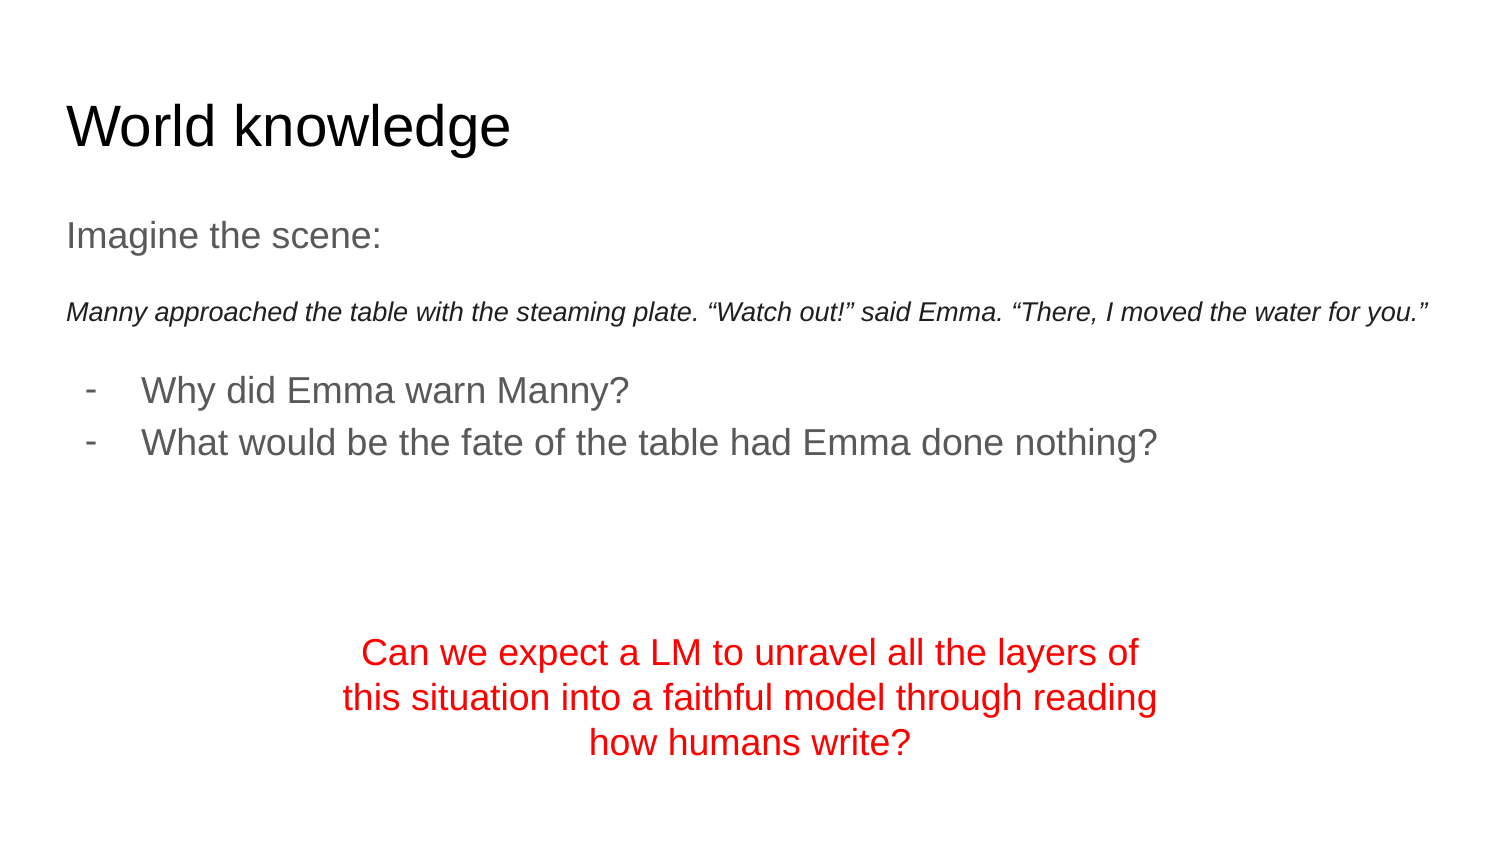

# World knowledge
Imagine the scene:
Manny approached the table with the steaming plate. “Watch out!” said Emma. “There, I moved the water for you.”
Why did Emma warn Manny?
What would be the fate of the table had Emma done nothing?
Can we expect a LM to unravel all the layers of this situation into a faithful model through reading how humans write?